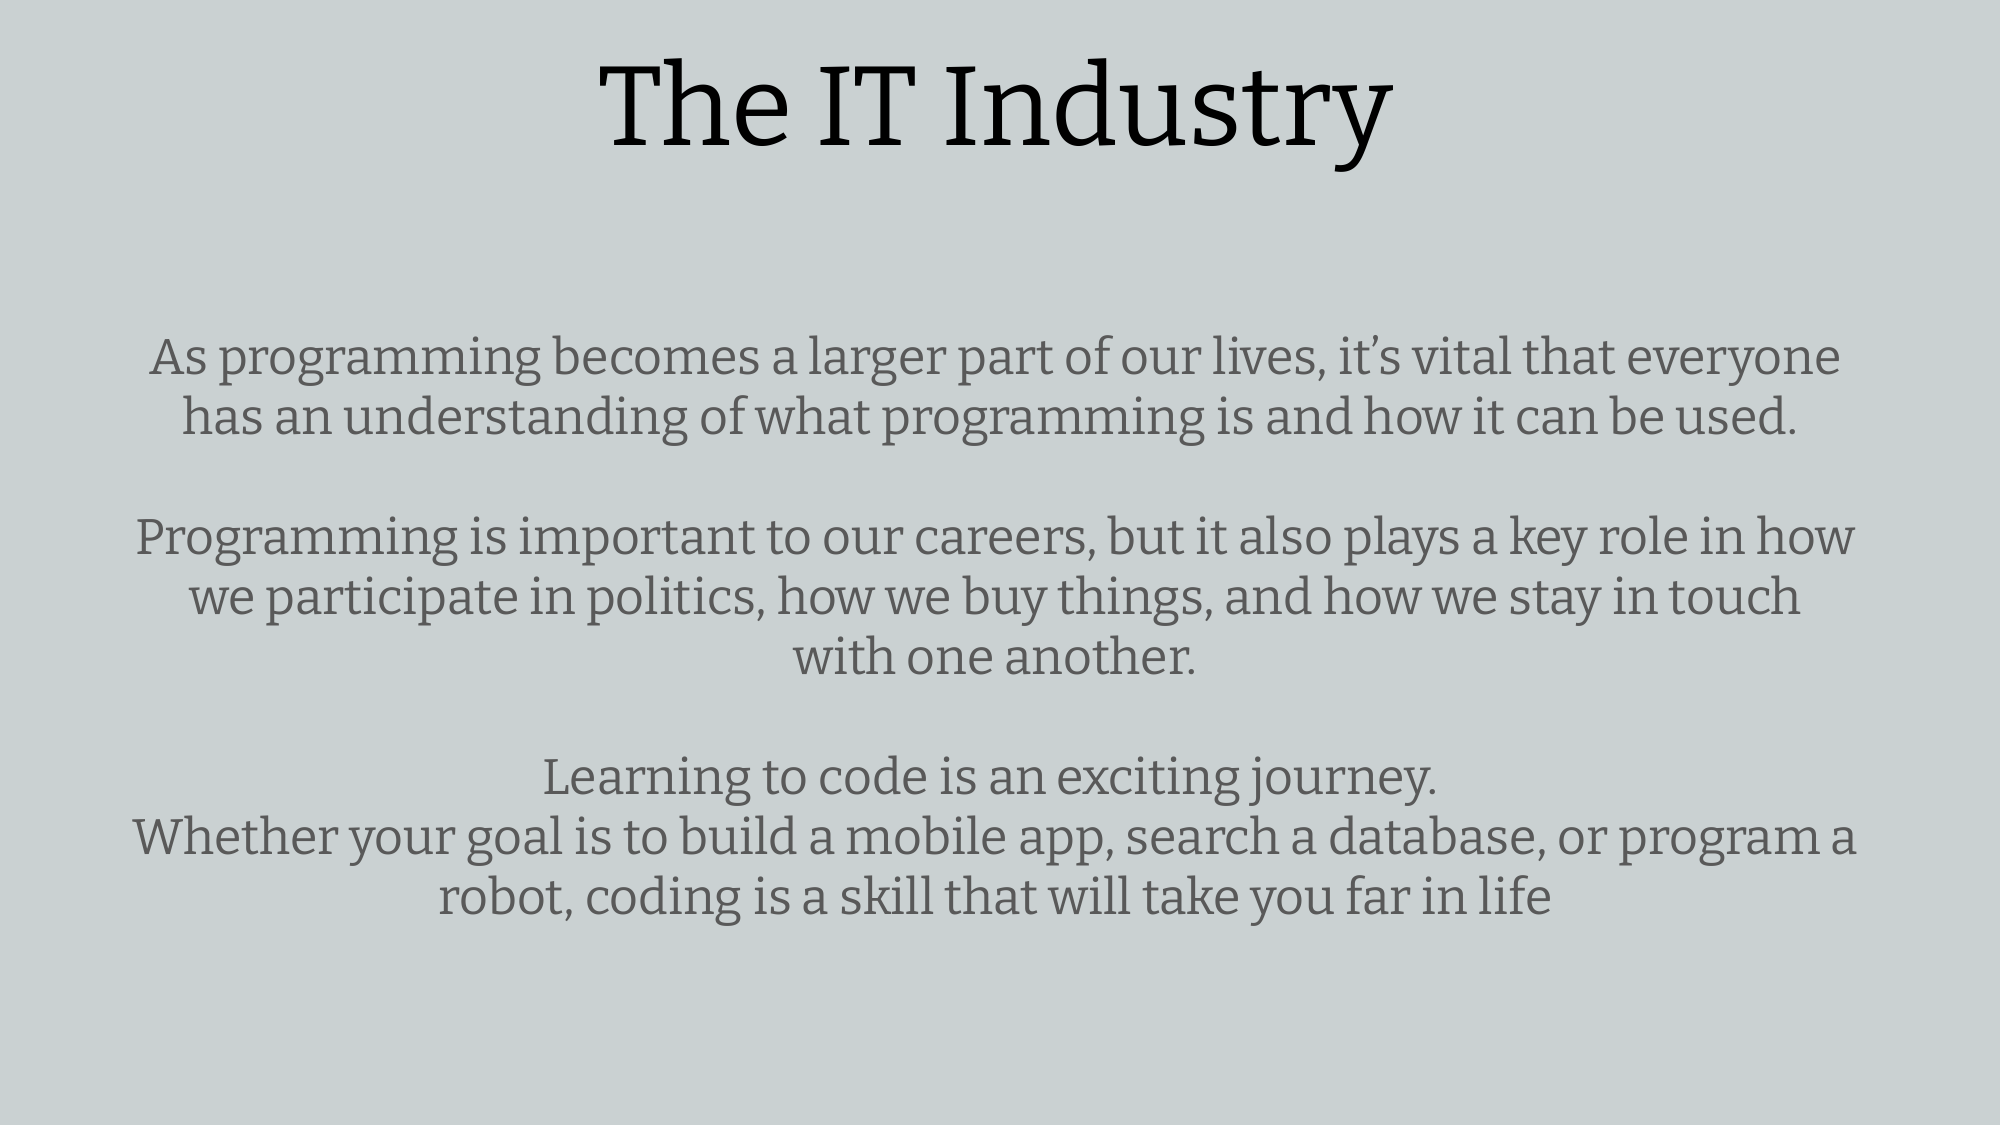

The IT Industry
As programming becomes a larger part of our lives, it’s vital that everyone has an understanding of what programming is and how it can be used.

Programming is important to our careers, but it also plays a key role in how we participate in politics, how we buy things, and how we stay in touch with one another.

Learning to code is an exciting journey.
Whether your goal is to build a mobile app, search a database, or program a robot, coding is a skill that will take you far in life